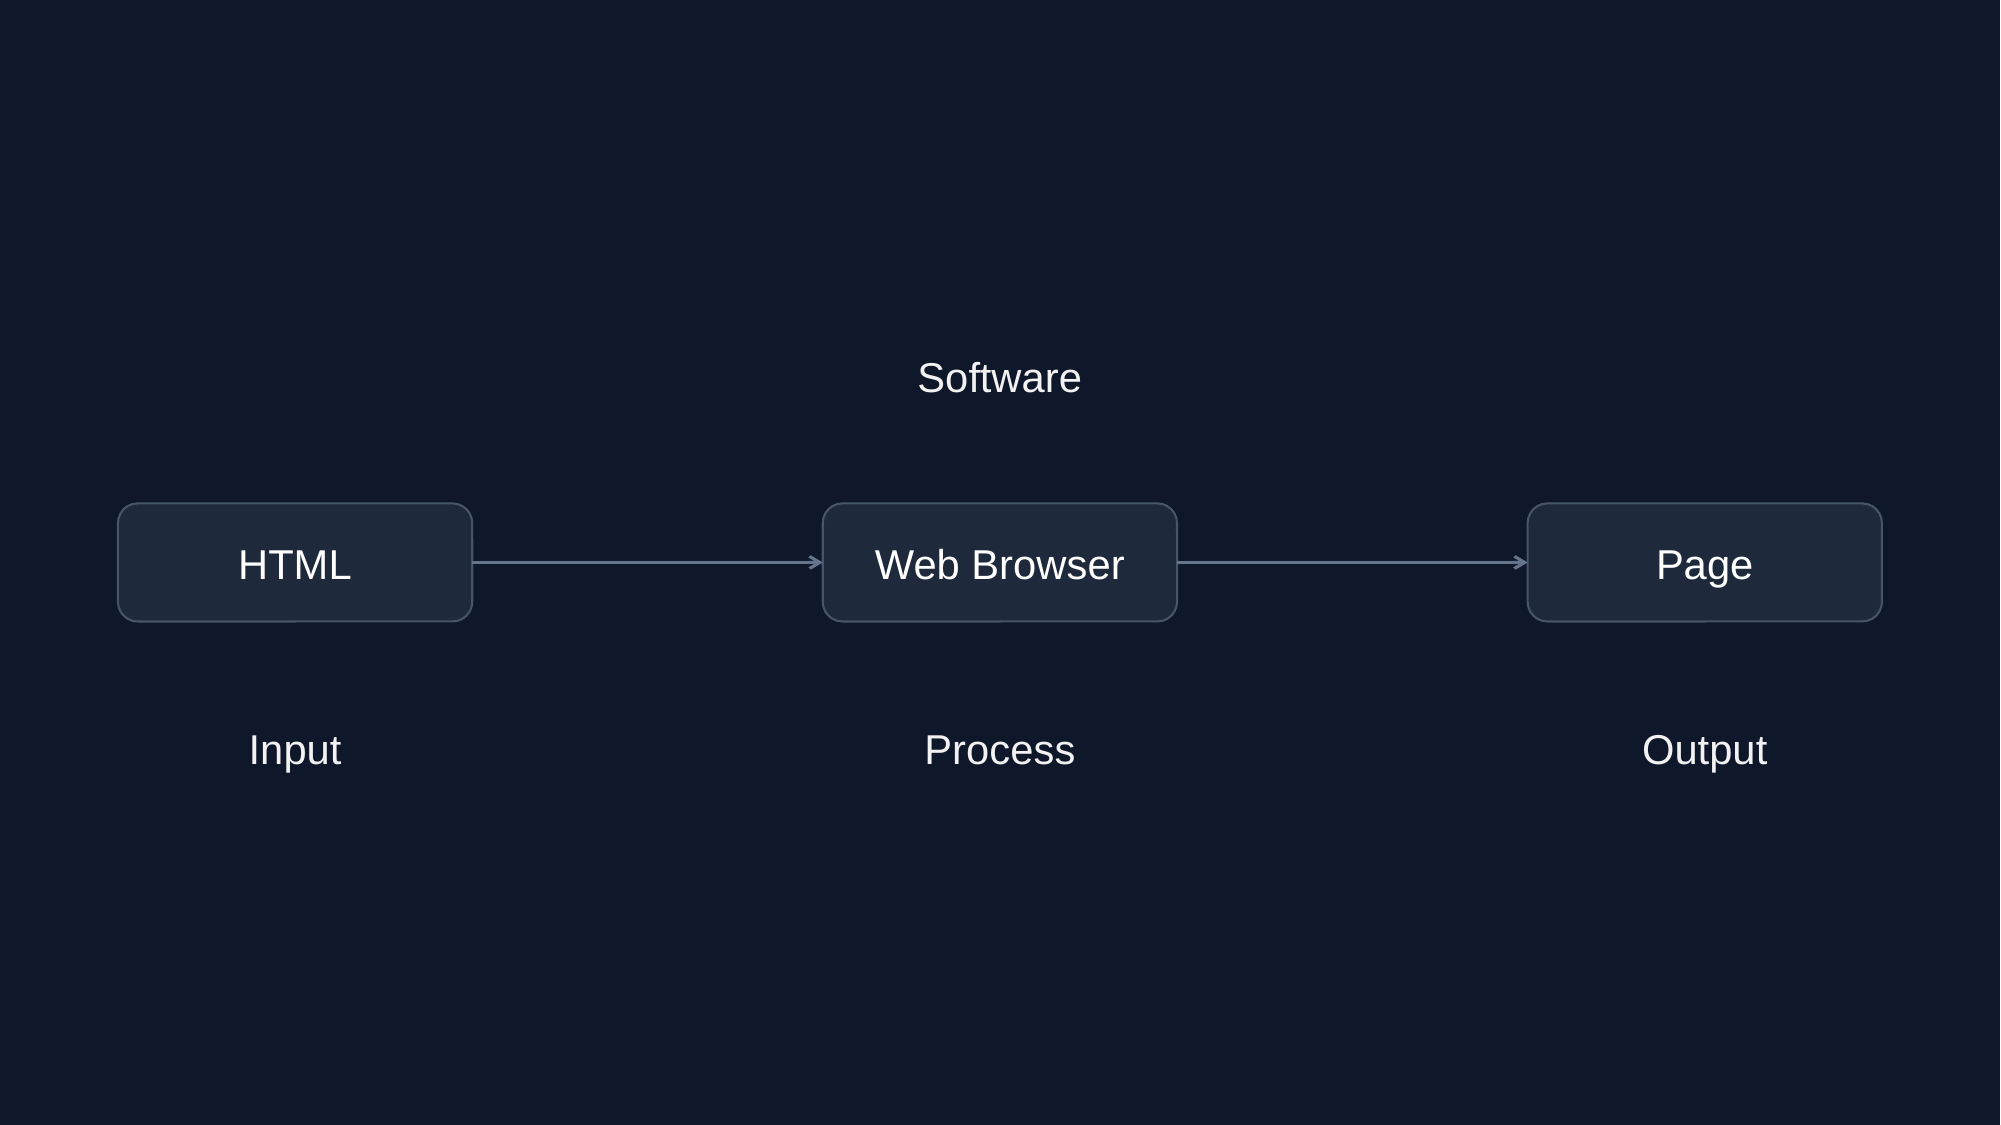

Software
HTML
Web Browser
Page
Input
Process
Output